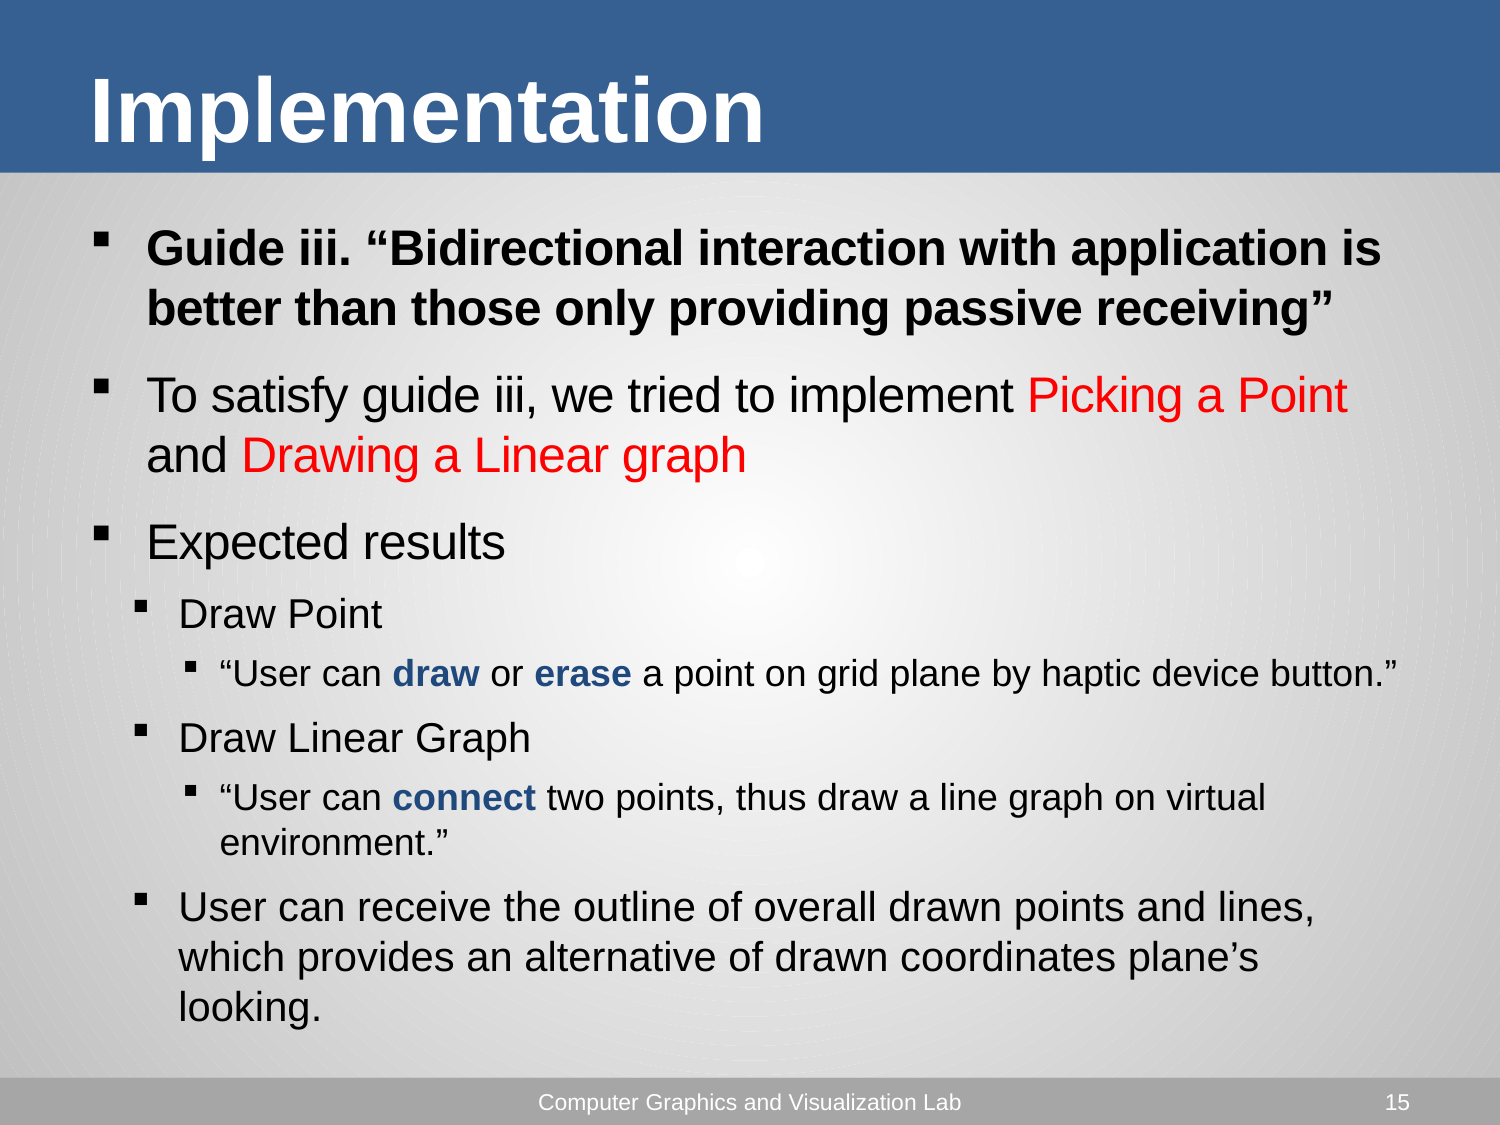

# Implementation
Guide iii. “Bidirectional interaction with application is better than those only providing passive receiving”
To satisfy guide iii, we tried to implement Picking a Point and Drawing a Linear graph
Expected results
Draw Point
“User can draw or erase a point on grid plane by haptic device button.”
Draw Linear Graph
“User can connect two points, thus draw a line graph on virtual environment.”
User can receive the outline of overall drawn points and lines, which provides an alternative of drawn coordinates plane’s looking.

Computer Graphics and Visualization Lab
15